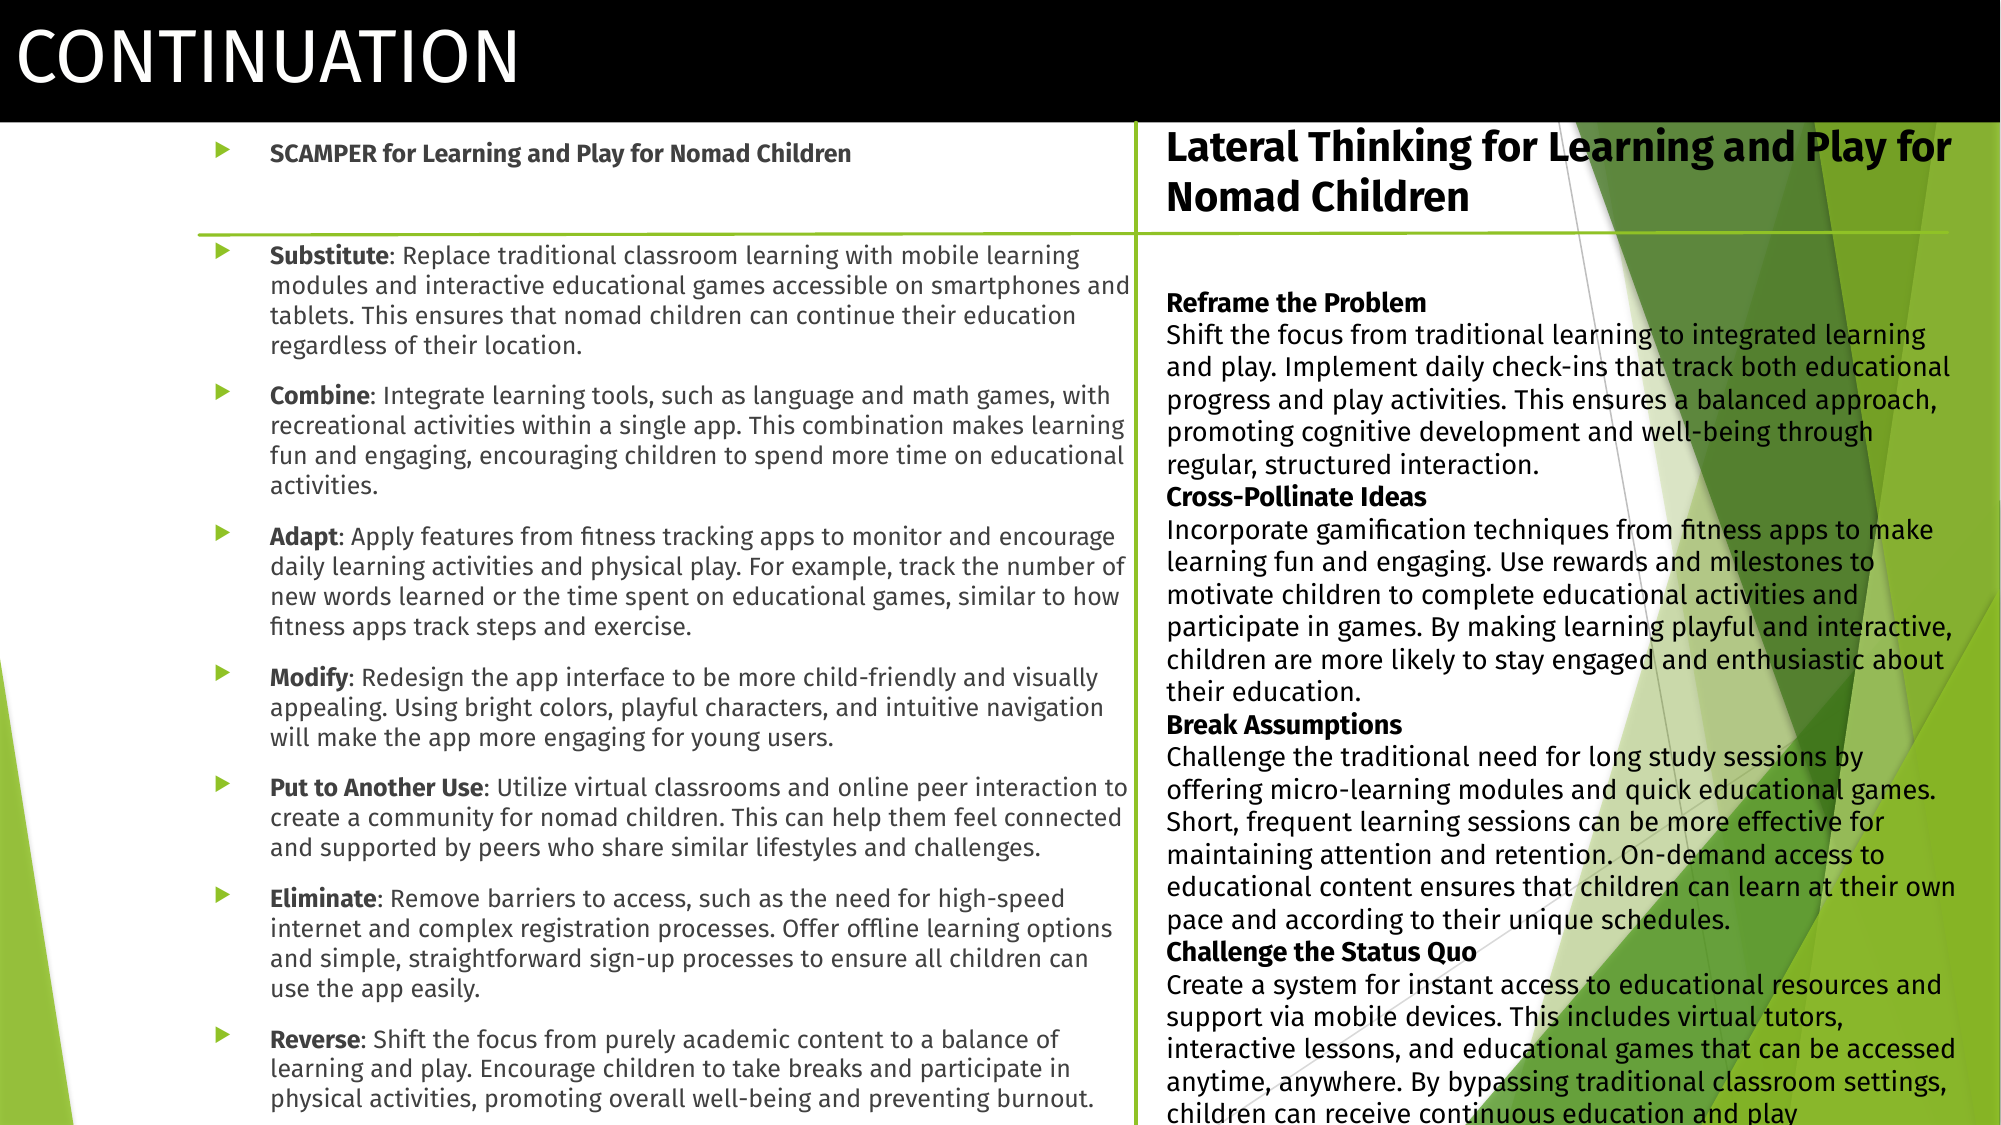

# CONTINUATION
Lateral Thinking for Learning and Play for Nomad Children

Reframe the Problem
Shift the focus from traditional learning to integrated learning and play. Implement daily check-ins that track both educational progress and play activities. This ensures a balanced approach, promoting cognitive development and well-being through regular, structured interaction.
Cross-Pollinate Ideas
Incorporate gamification techniques from fitness apps to make learning fun and engaging. Use rewards and milestones to motivate children to complete educational activities and participate in games. By making learning playful and interactive, children are more likely to stay engaged and enthusiastic about their education.
Break Assumptions
Challenge the traditional need for long study sessions by offering micro-learning modules and quick educational games. Short, frequent learning sessions can be more effective for maintaining attention and retention. On-demand access to educational content ensures that children can learn at their own pace and according to their unique schedules.
Challenge the Status Quo
Create a system for instant access to educational resources and support via mobile devices. This includes virtual tutors, interactive lessons, and educational games that can be accessed anytime, anywhere. By bypassing traditional classroom settings, children can receive continuous education and play opportunities, tailored to their nomadic lifestyle.
SCAMPER for Learning and Play for Nomad Children

Substitute: Replace traditional classroom learning with mobile learning modules and interactive educational games accessible on smartphones and tablets. This ensures that nomad children can continue their education regardless of their location.
Combine: Integrate learning tools, such as language and math games, with recreational activities within a single app. This combination makes learning fun and engaging, encouraging children to spend more time on educational activities.
Adapt: Apply features from fitness tracking apps to monitor and encourage daily learning activities and physical play. For example, track the number of new words learned or the time spent on educational games, similar to how fitness apps track steps and exercise.
Modify: Redesign the app interface to be more child-friendly and visually appealing. Using bright colors, playful characters, and intuitive navigation will make the app more engaging for young users.
Put to Another Use: Utilize virtual classrooms and online peer interaction to create a community for nomad children. This can help them feel connected and supported by peers who share similar lifestyles and challenges.
Eliminate: Remove barriers to access, such as the need for high-speed internet and complex registration processes. Offer offline learning options and simple, straightforward sign-up processes to ensure all children can use the app easily.
Reverse: Shift the focus from purely academic content to a balance of learning and play. Encourage children to take breaks and participate in physical activities, promoting overall well-being and preventing burnout.
.